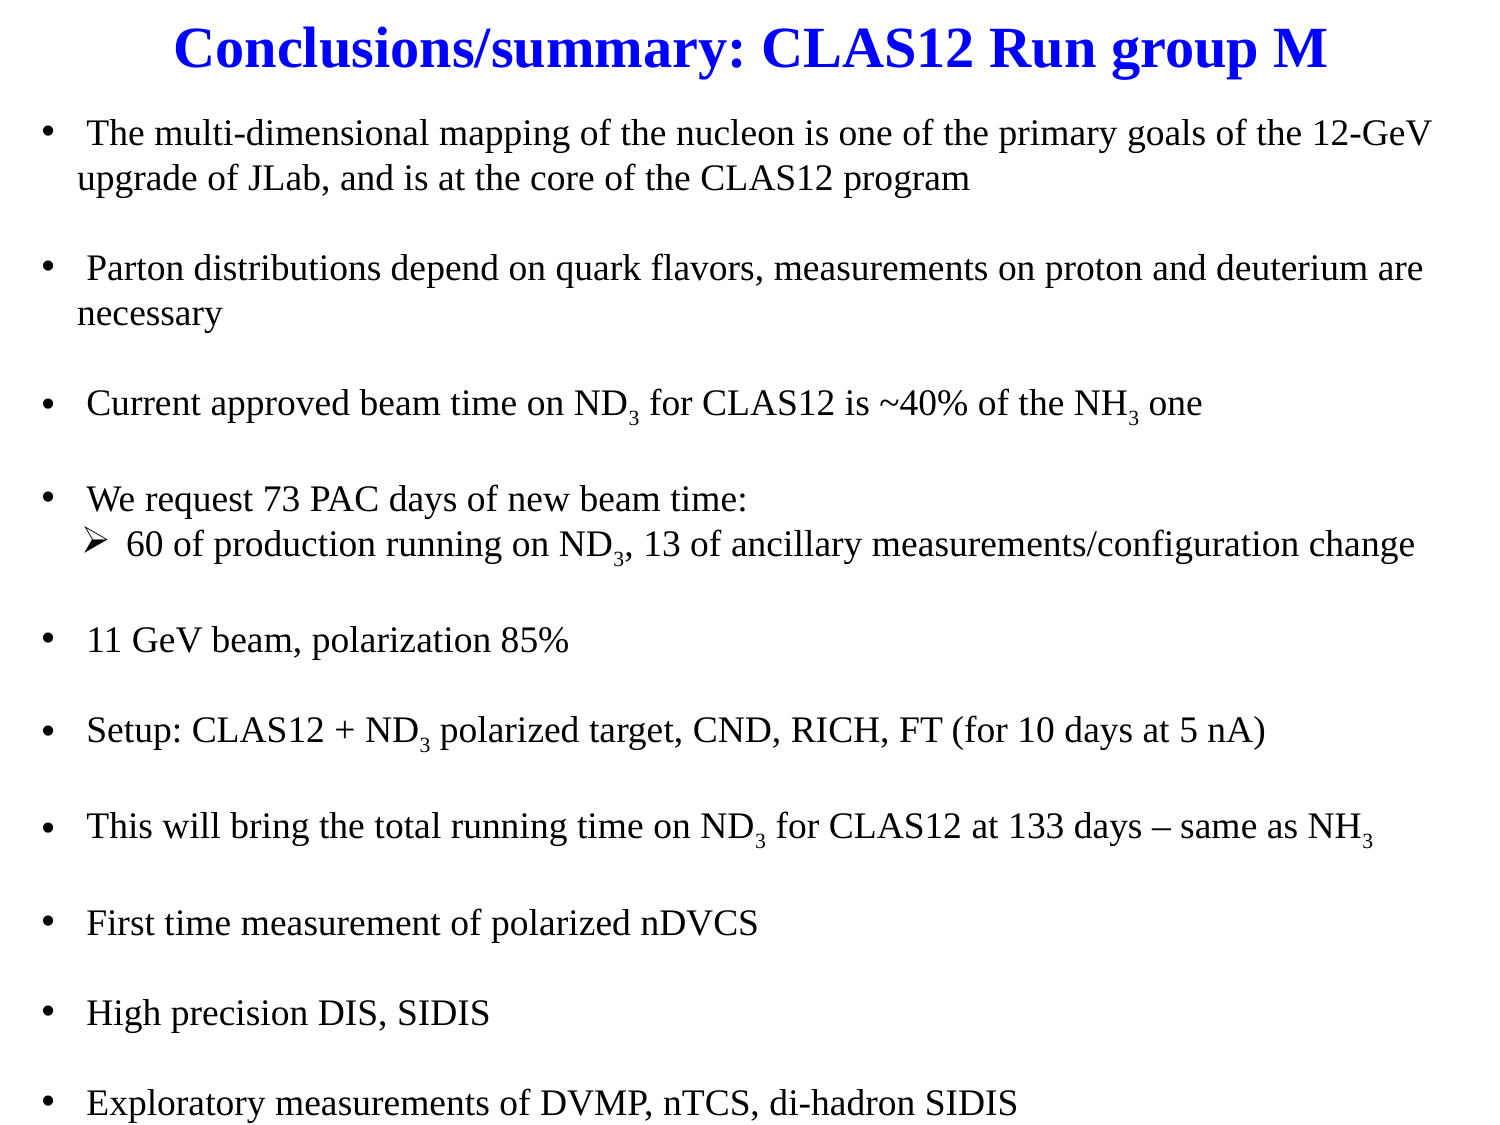

Conclusions/summary: CLAS12 Run group M
 The multi-dimensional mapping of the nucleon is one of the primary goals of the 12-GeV upgrade of JLab, and is at the core of the CLAS12 program

 Parton distributions depend on quark flavors, measurements on proton and deuterium are necessary

 Current approved beam time on ND3 for CLAS12 is ~40% of the NH3 one

 We request 73 PAC days of new beam time:
 60 of production running on ND3, 13 of ancillary measurements/configuration change

 11 GeV beam, polarization 85%

 Setup: CLAS12 + ND3 polarized target, CND, RICH, FT (for 10 days at 5 nA)

 This will bring the total running time on ND3 for CLAS12 at 133 days – same as NH3

 First time measurement of polarized nDVCS

 High precision DIS, SIDIS

 Exploratory measurements of DVMP, nTCS, di-hadron SIDIS